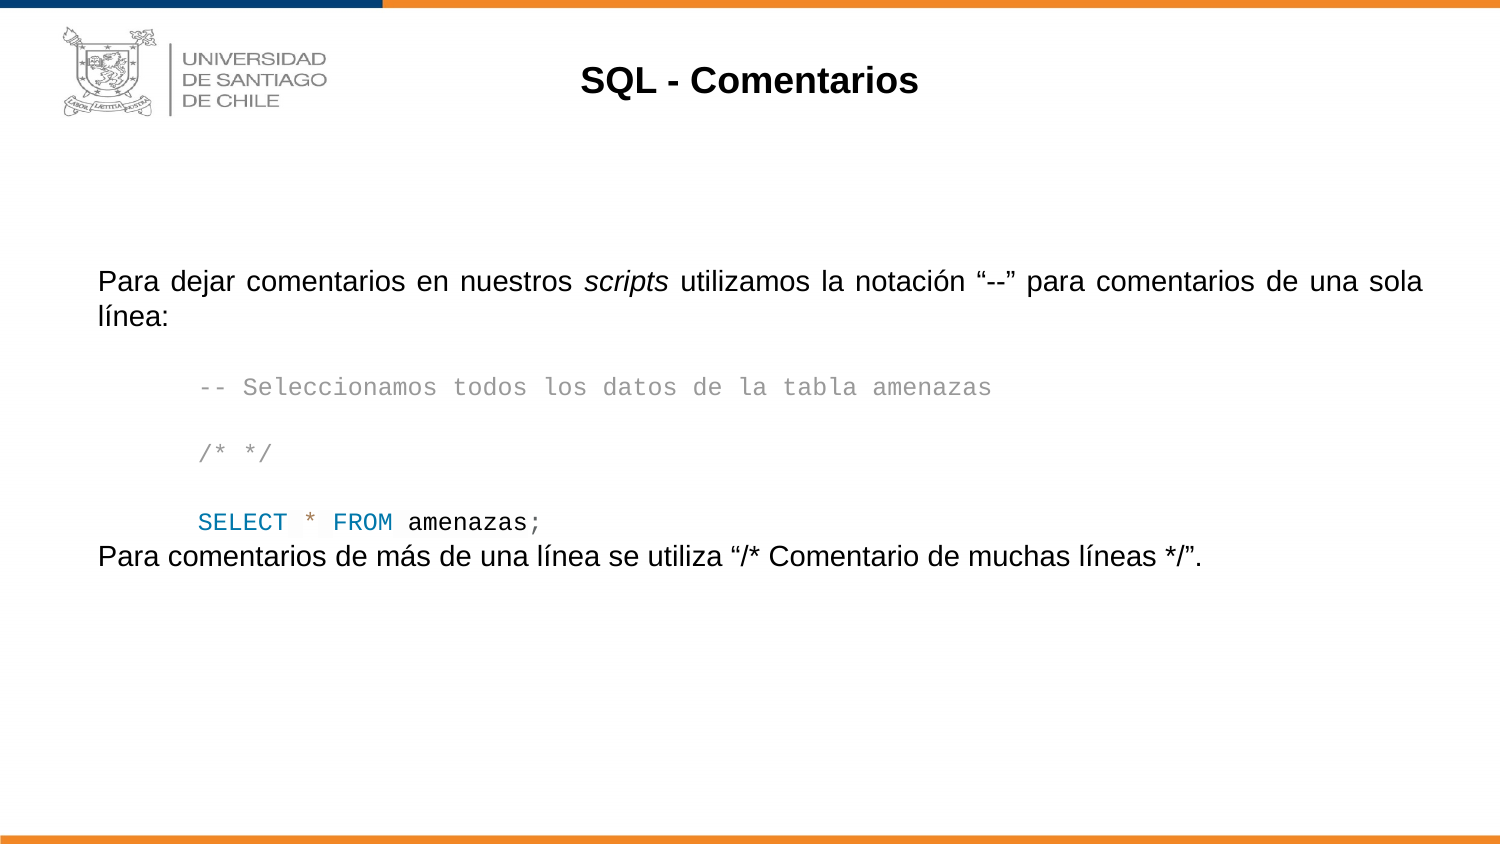

SQL - Comentarios
Para dejar comentarios en nuestros scripts utilizamos la notación “--” para comentarios de una sola línea:
-- Seleccionamos todos los datos de la tabla amenazas
/* */
SELECT * FROM amenazas;
Para comentarios de más de una línea se utiliza “/* Comentario de muchas líneas */”.